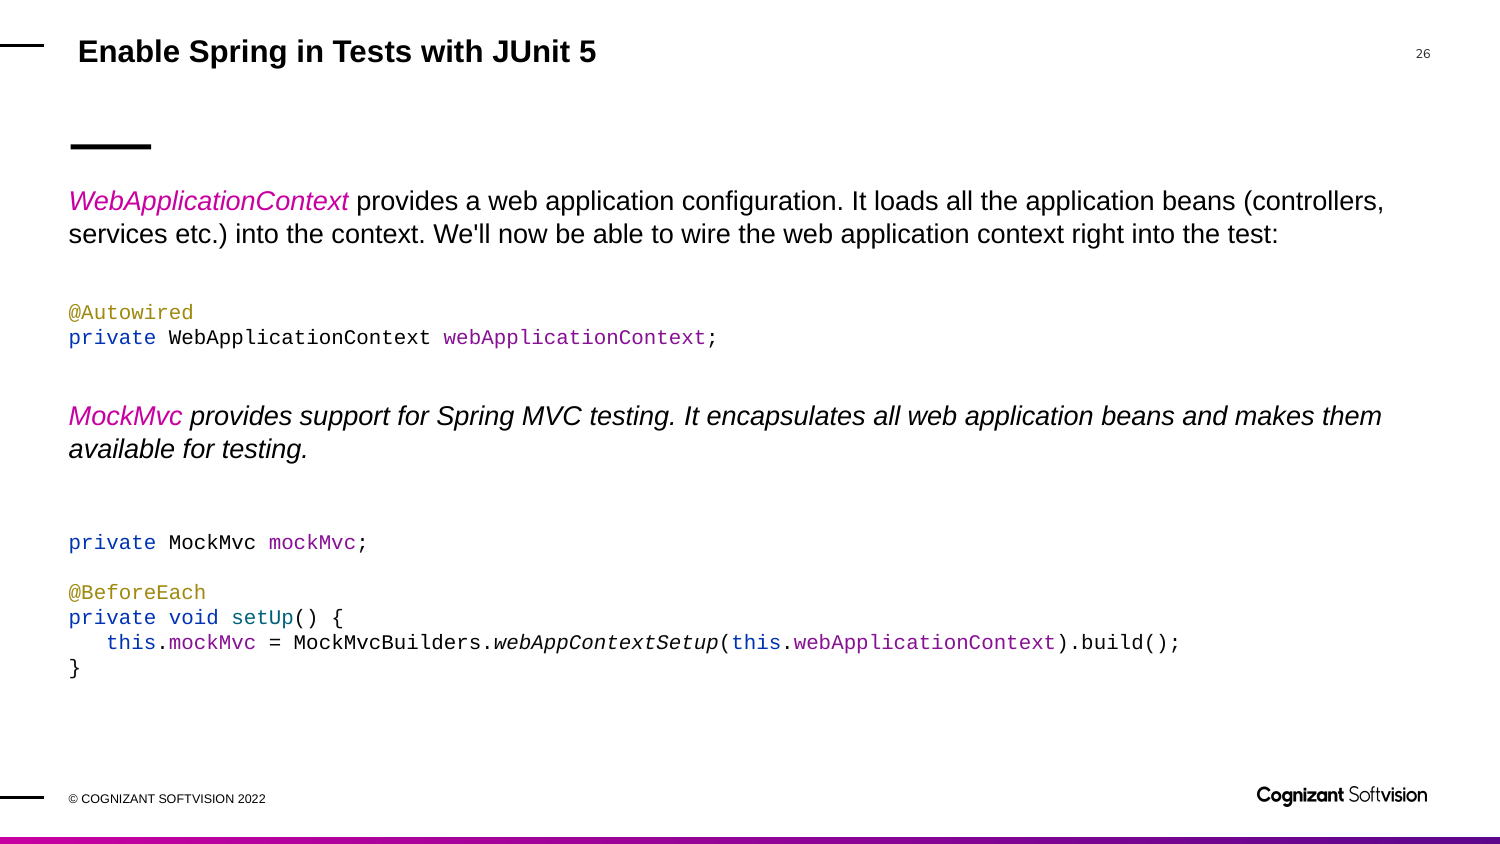

# Enable Spring in Tests with JUnit 5

WebApplicationContext provides a web application configuration. It loads all the application beans (controllers, services etc.) into the context. We'll now be able to wire the web application context right into the test:

@Autowired
private WebApplicationContext webApplicationContext;

MockMvc provides support for Spring MVC testing. It encapsulates all web application beans and makes them available for testing.

private MockMvc mockMvc;

@BeforeEach
private void setUp() {
   this.mockMvc = MockMvcBuilders.webAppContextSetup(this.webApplicationContext).build();
}